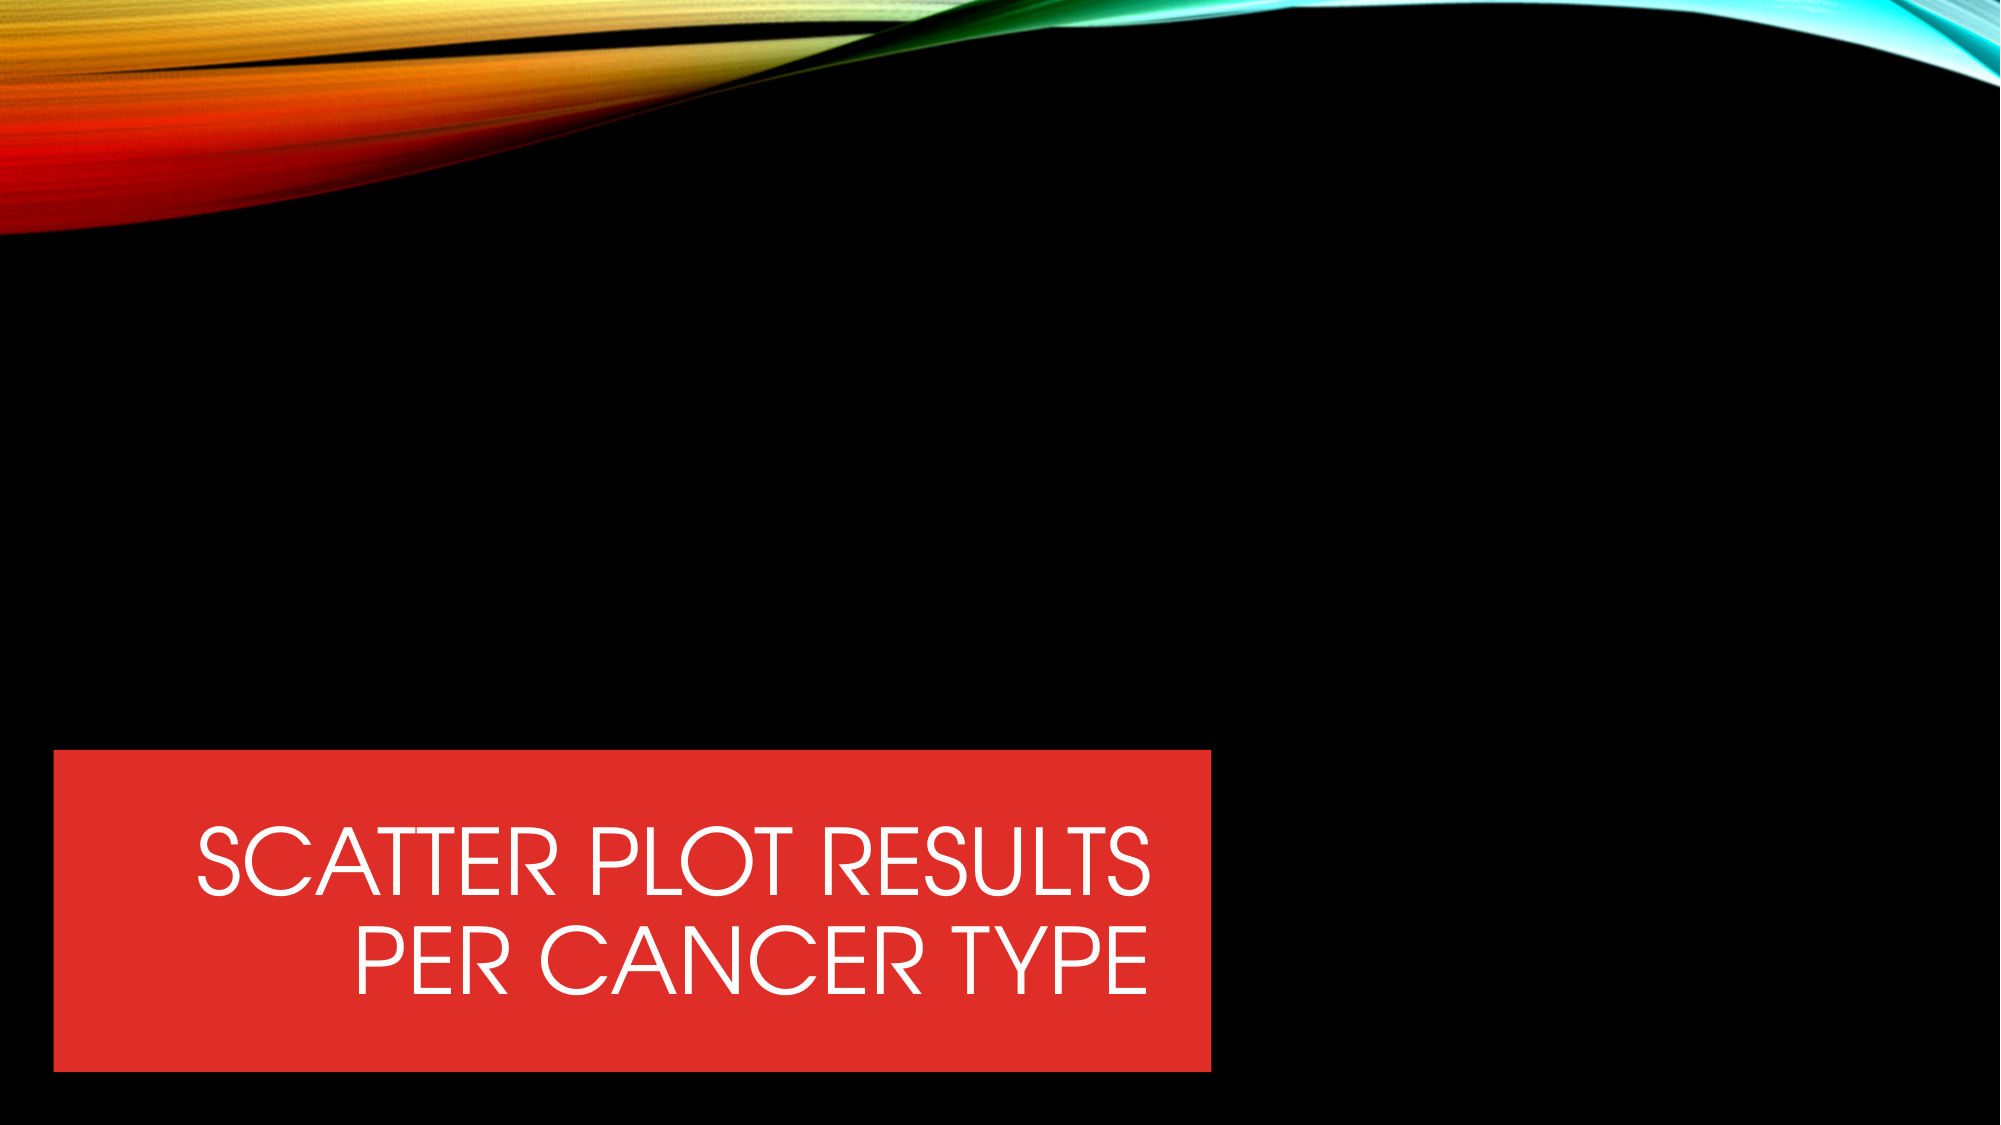

# Scatter plot results per cancer Type